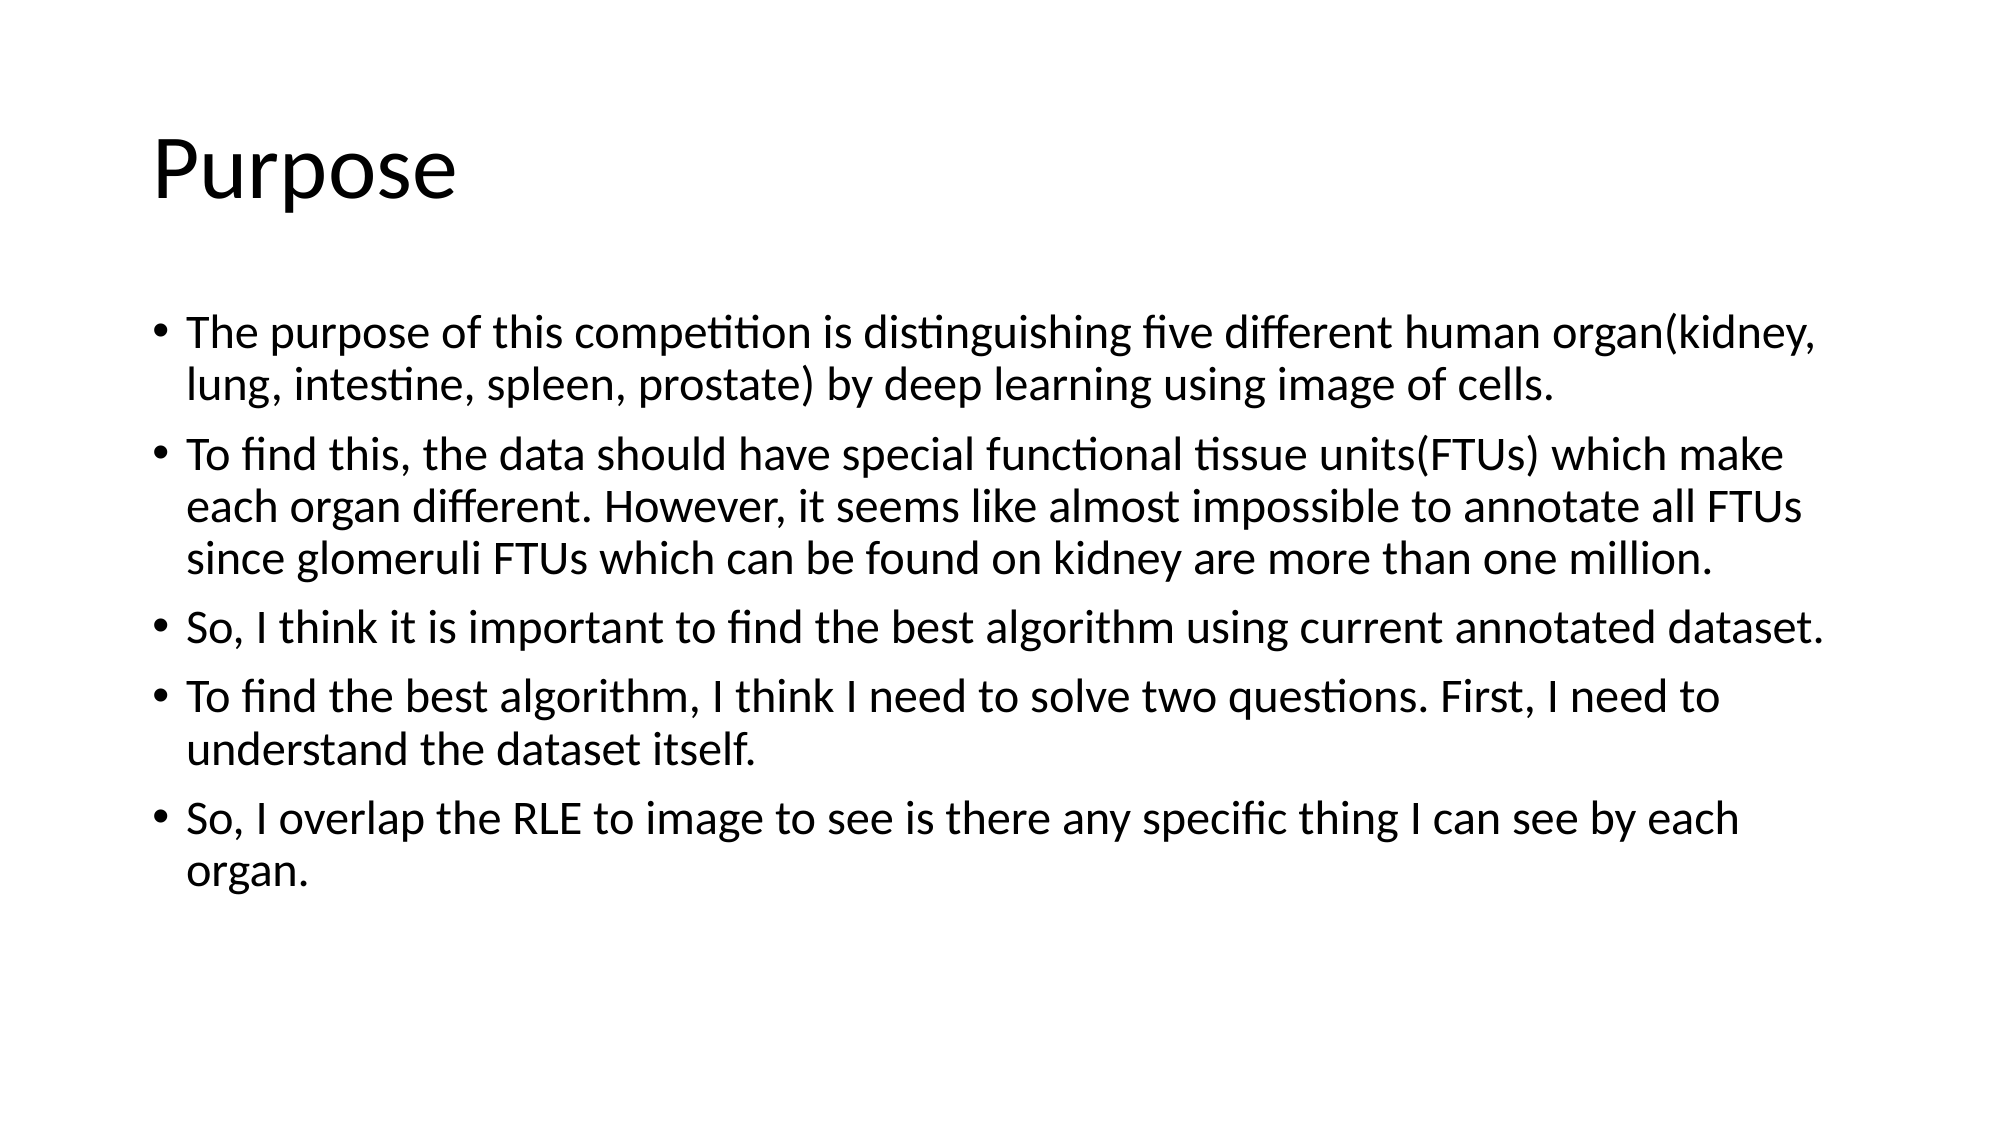

# Purpose
The purpose of this competition is distinguishing five different human organ(kidney, lung, intestine, spleen, prostate) by deep learning using image of cells.
To find this, the data should have special functional tissue units(FTUs) which make each organ different. However, it seems like almost impossible to annotate all FTUs since glomeruli FTUs which can be found on kidney are more than one million.
So, I think it is important to find the best algorithm using current annotated dataset.
To find the best algorithm, I think I need to solve two questions. First, I need to understand the dataset itself.
So, I overlap the RLE to image to see is there any specific thing I can see by each organ.